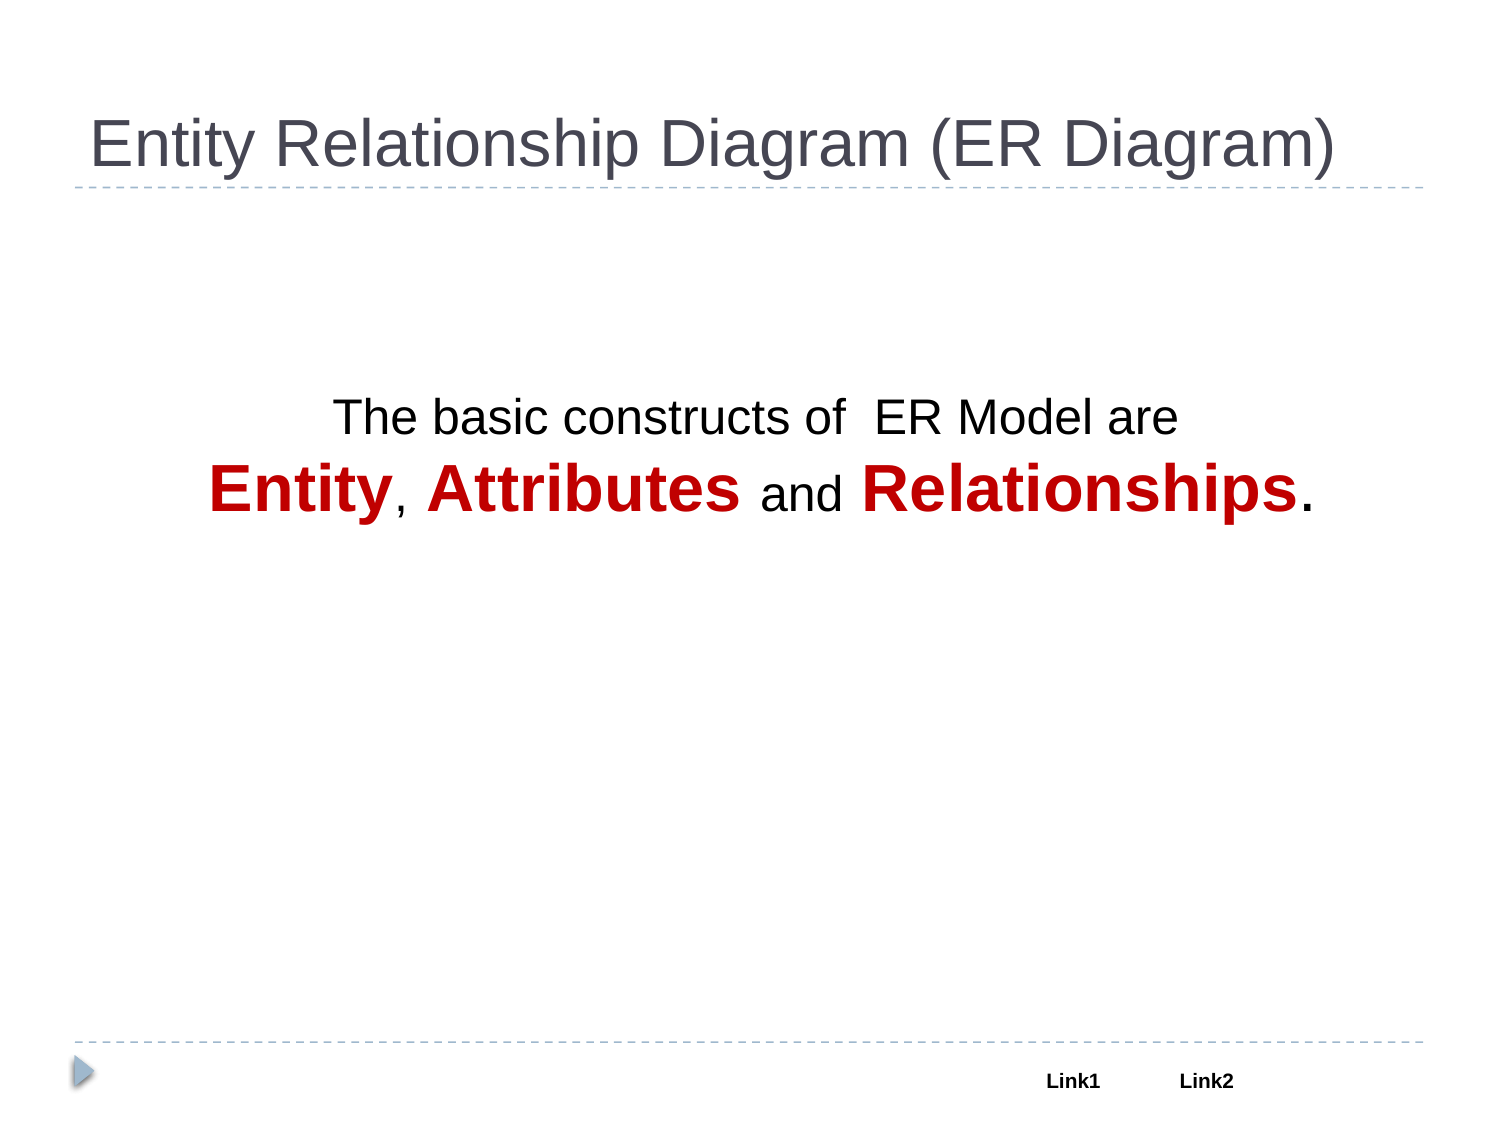

Entity Relationship Diagram (ER Diagram)
The basic constructs of  ER Model are
 Entity, Attributes and Relationships.